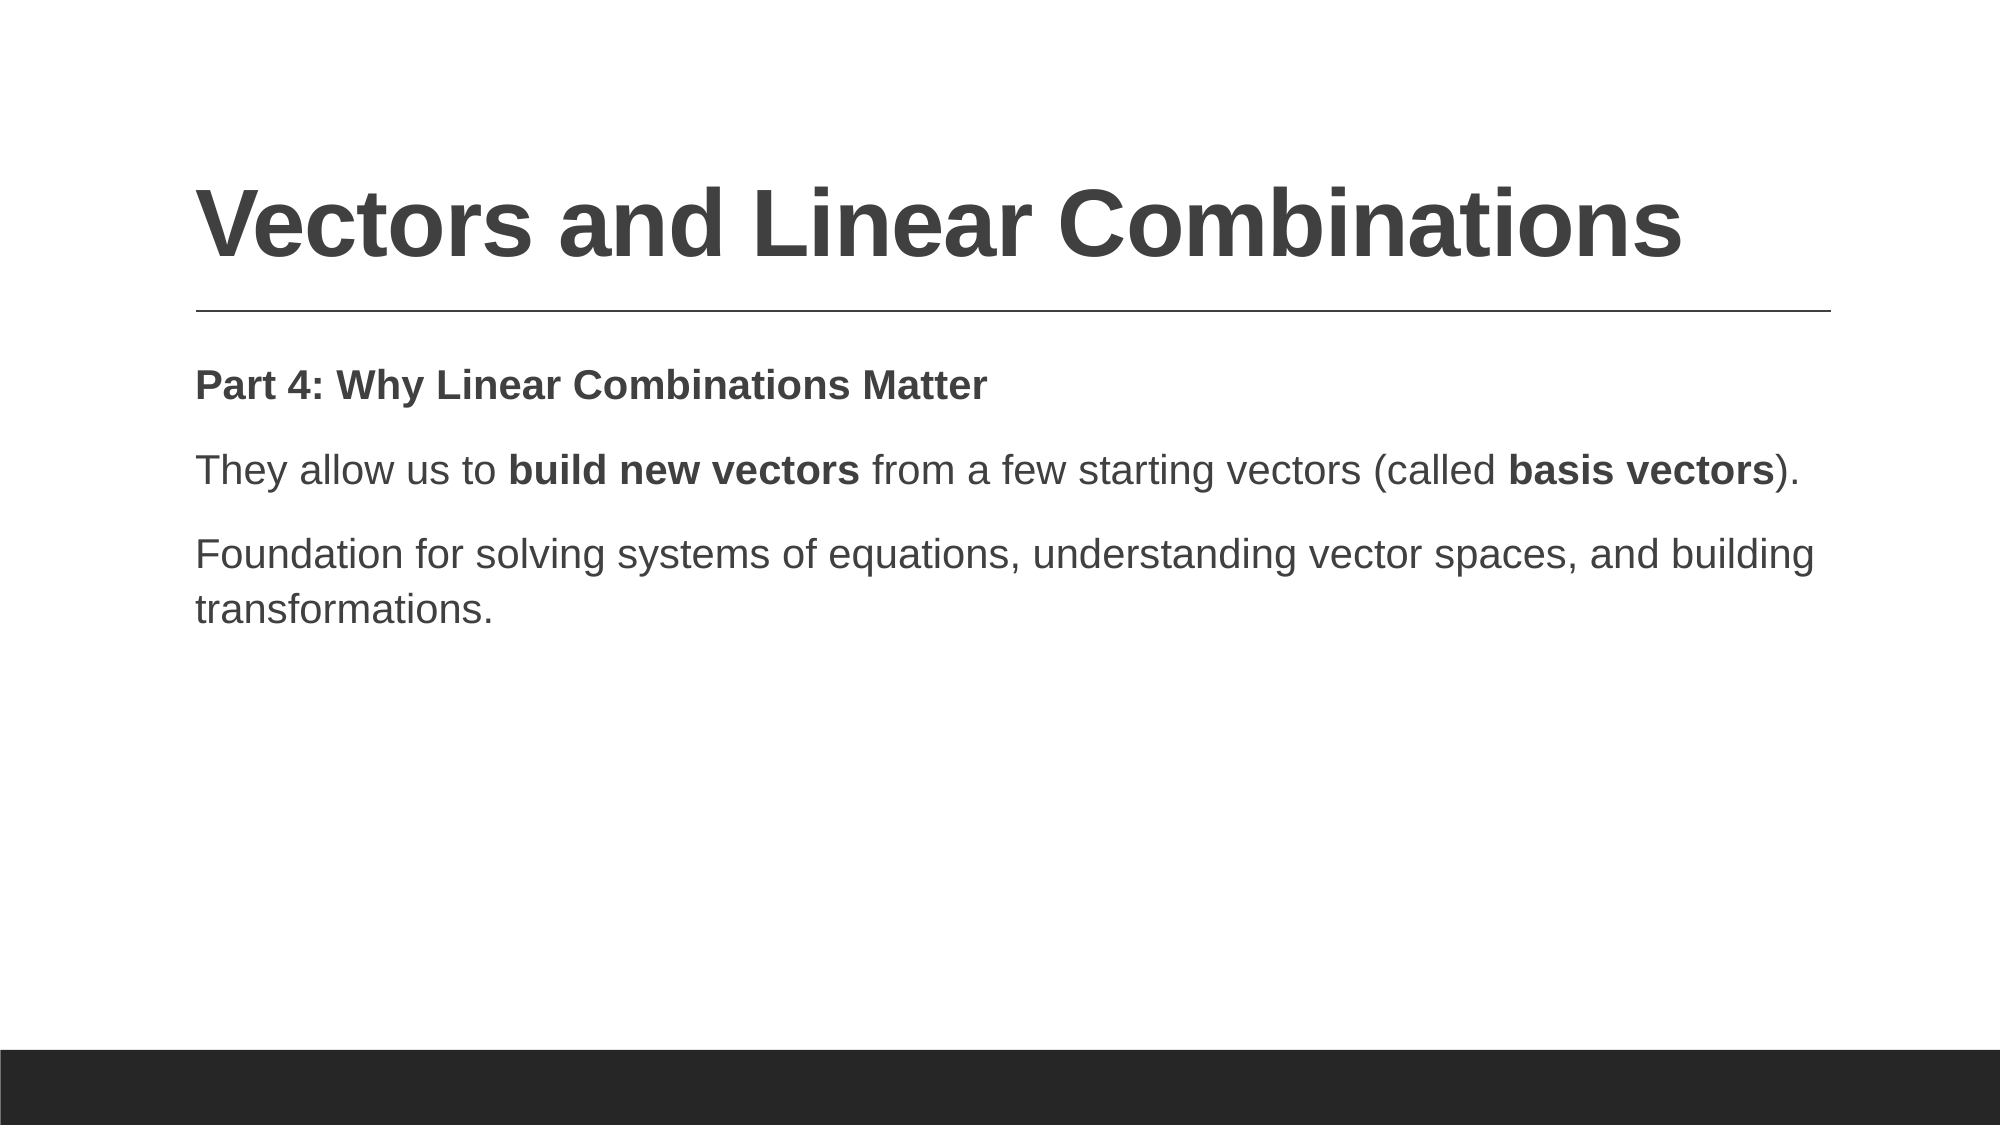

# Vectors and Linear Combinations
Part 4: Why Linear Combinations Matter
They allow us to build new vectors from a few starting vectors (called basis vectors).
Foundation for solving systems of equations, understanding vector spaces, and building transformations.